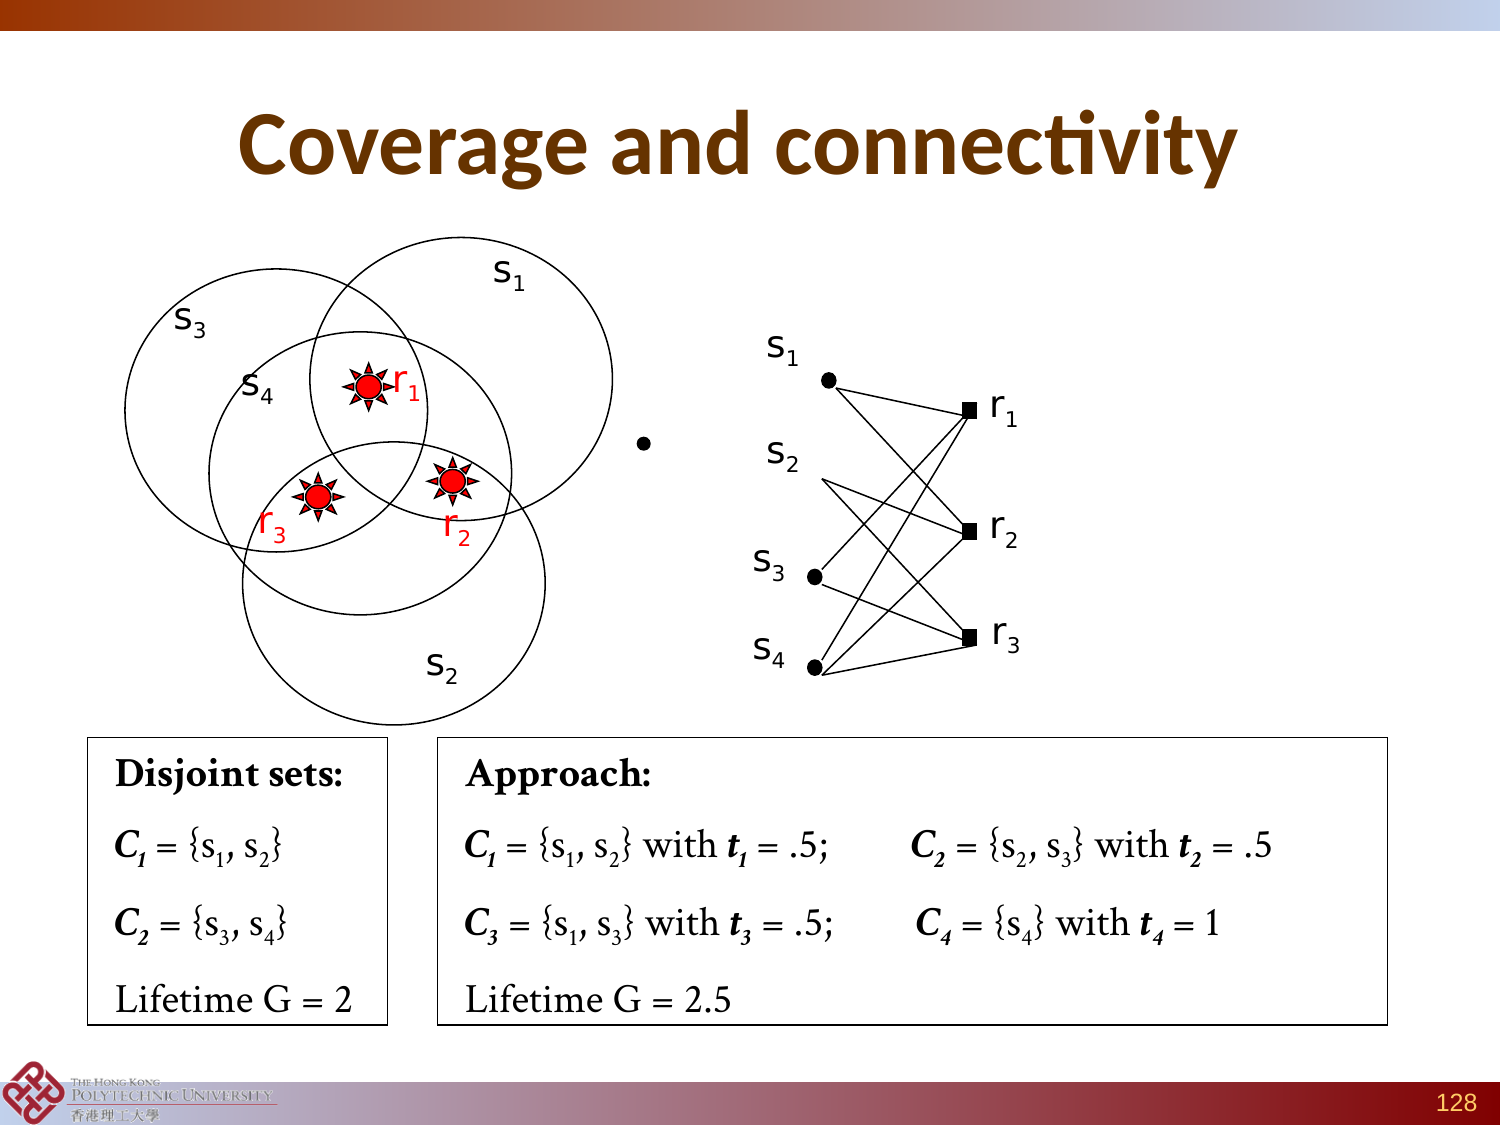

# Coverage and connectivity

s1
s3
r1
s4

r3
s2
r2
s1

 r1

s2

 r2

s3

r3
s4

Disjoint sets:
C1 = {s1, s2}
C2 = {s3, s4}
Lifetime G = 2

Approach:
C1 = {s1, s2} with t1 = .5;         C2 = {s2, s3} with t2 = .5
C3 = {s1, s3} with t3 = .5;         C4 = {s4} with t4 = 1
Lifetime G = 2.5